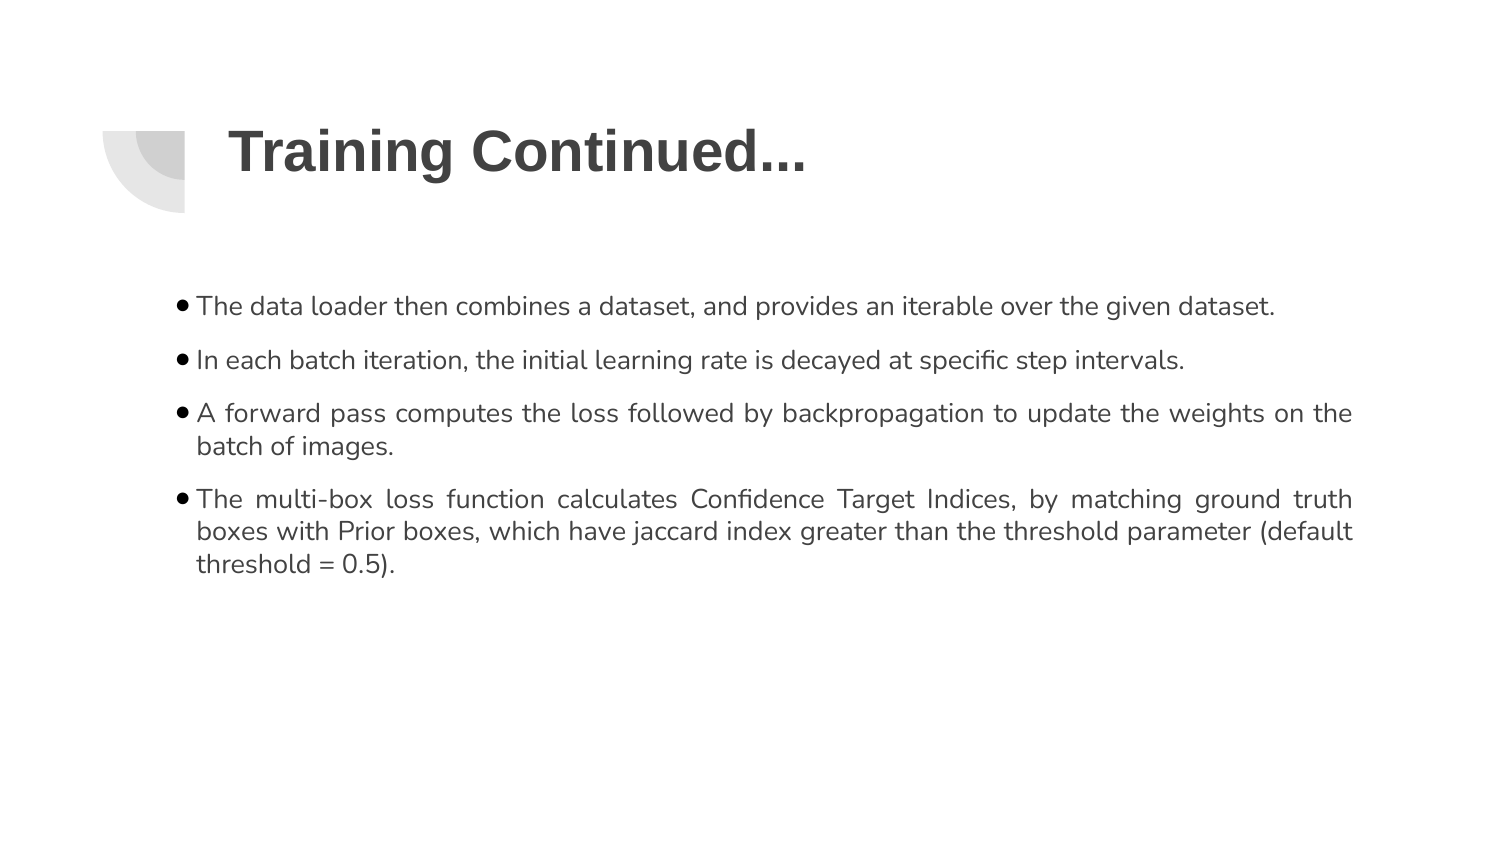

# Training Continued...
The data loader then combines a dataset, and provides an iterable over the given dataset.
In each batch iteration, the initial learning rate is decayed at specific step intervals.
A forward pass computes the loss followed by backpropagation to update the weights on the batch of images.
The multi-box loss function calculates Confidence Target Indices, by matching ground truth boxes with Prior boxes, which have jaccard index greater than the threshold parameter (default threshold = 0.5).